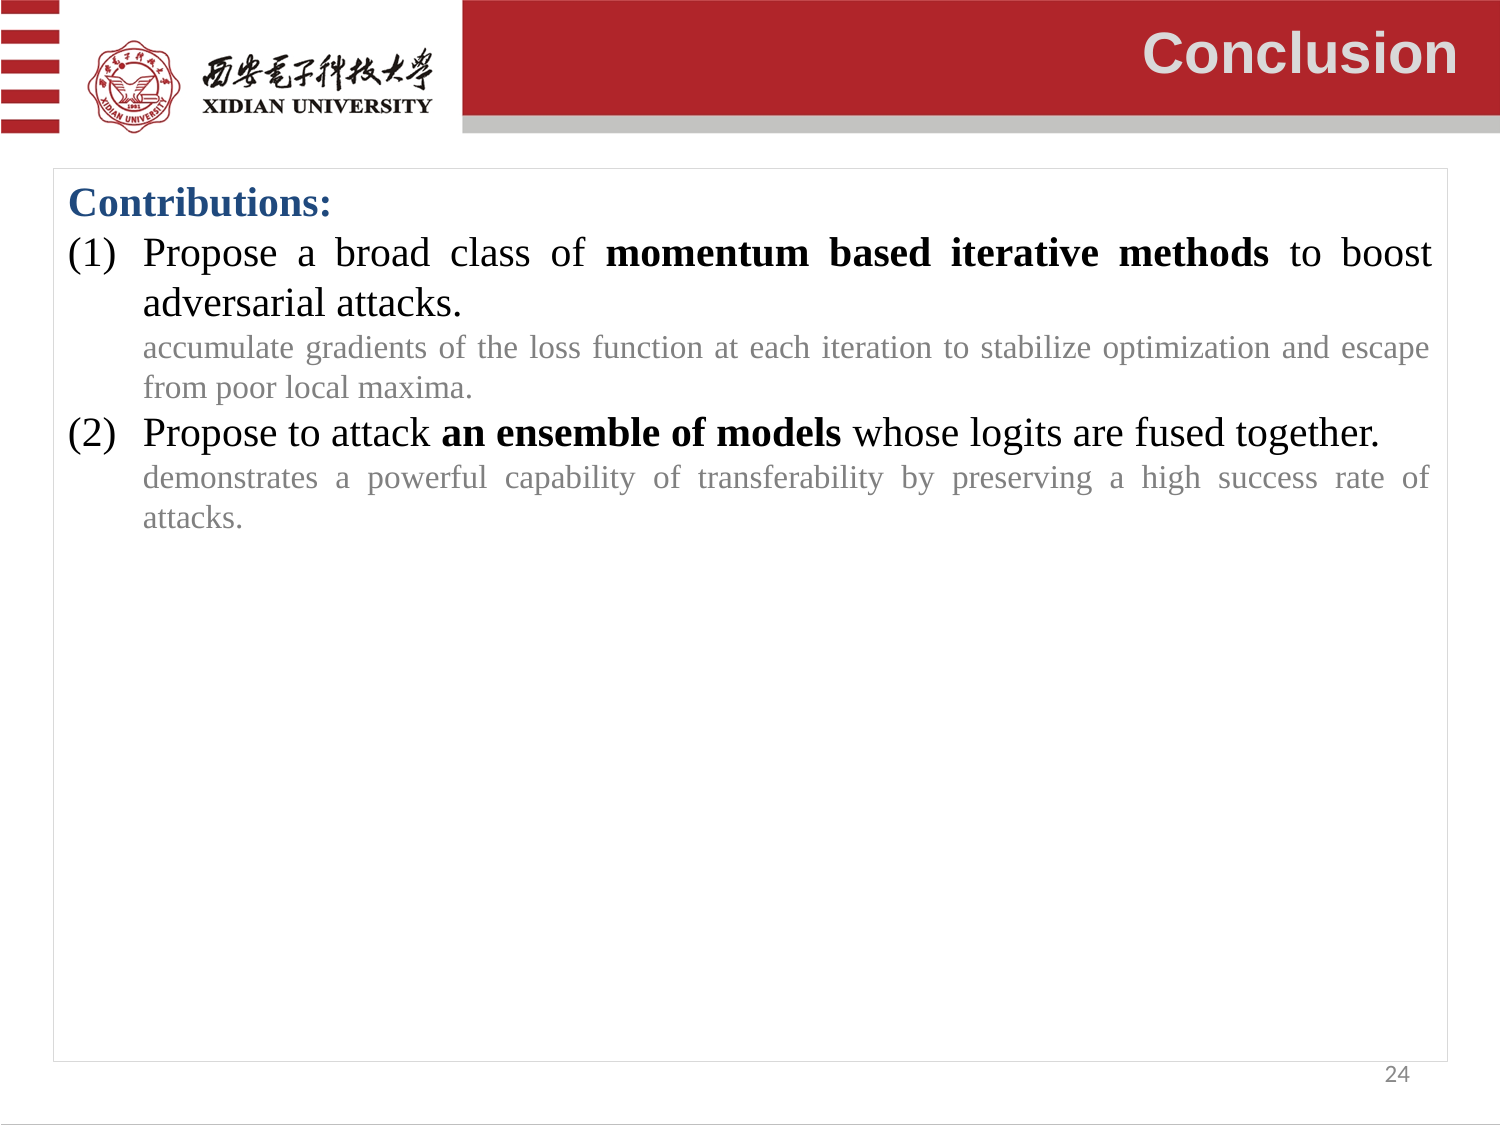

Conclusion
Contributions:
Propose a broad class of momentum based iterative methods to boost adversarial attacks.
accumulate gradients of the loss function at each iteration to stabilize optimization and escape from poor local maxima.
Propose to attack an ensemble of models whose logits are fused together.
demonstrates a powerful capability of transferability by preserving a high success rate of attacks.

24